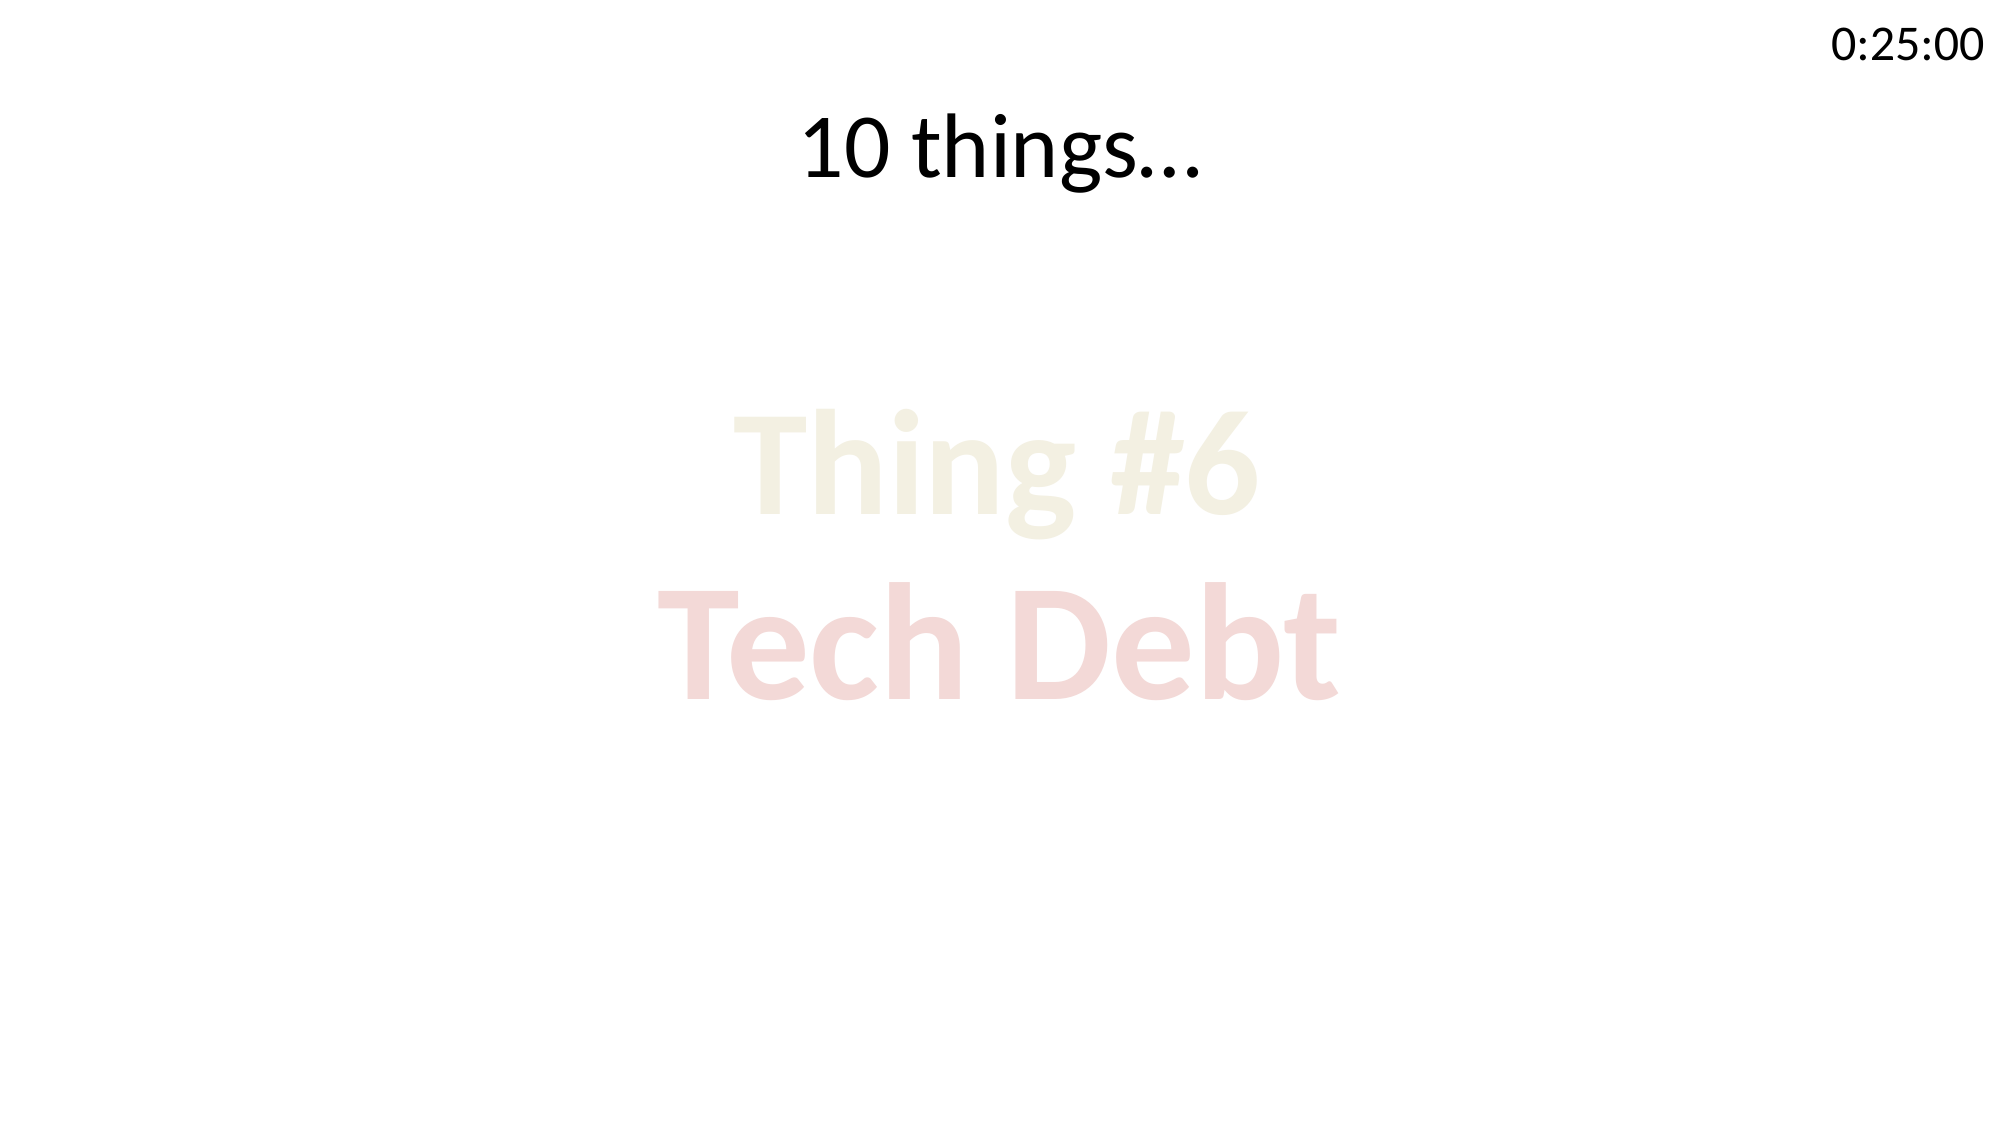

0:25:00
10 things…
Thing #6
Tech Debt